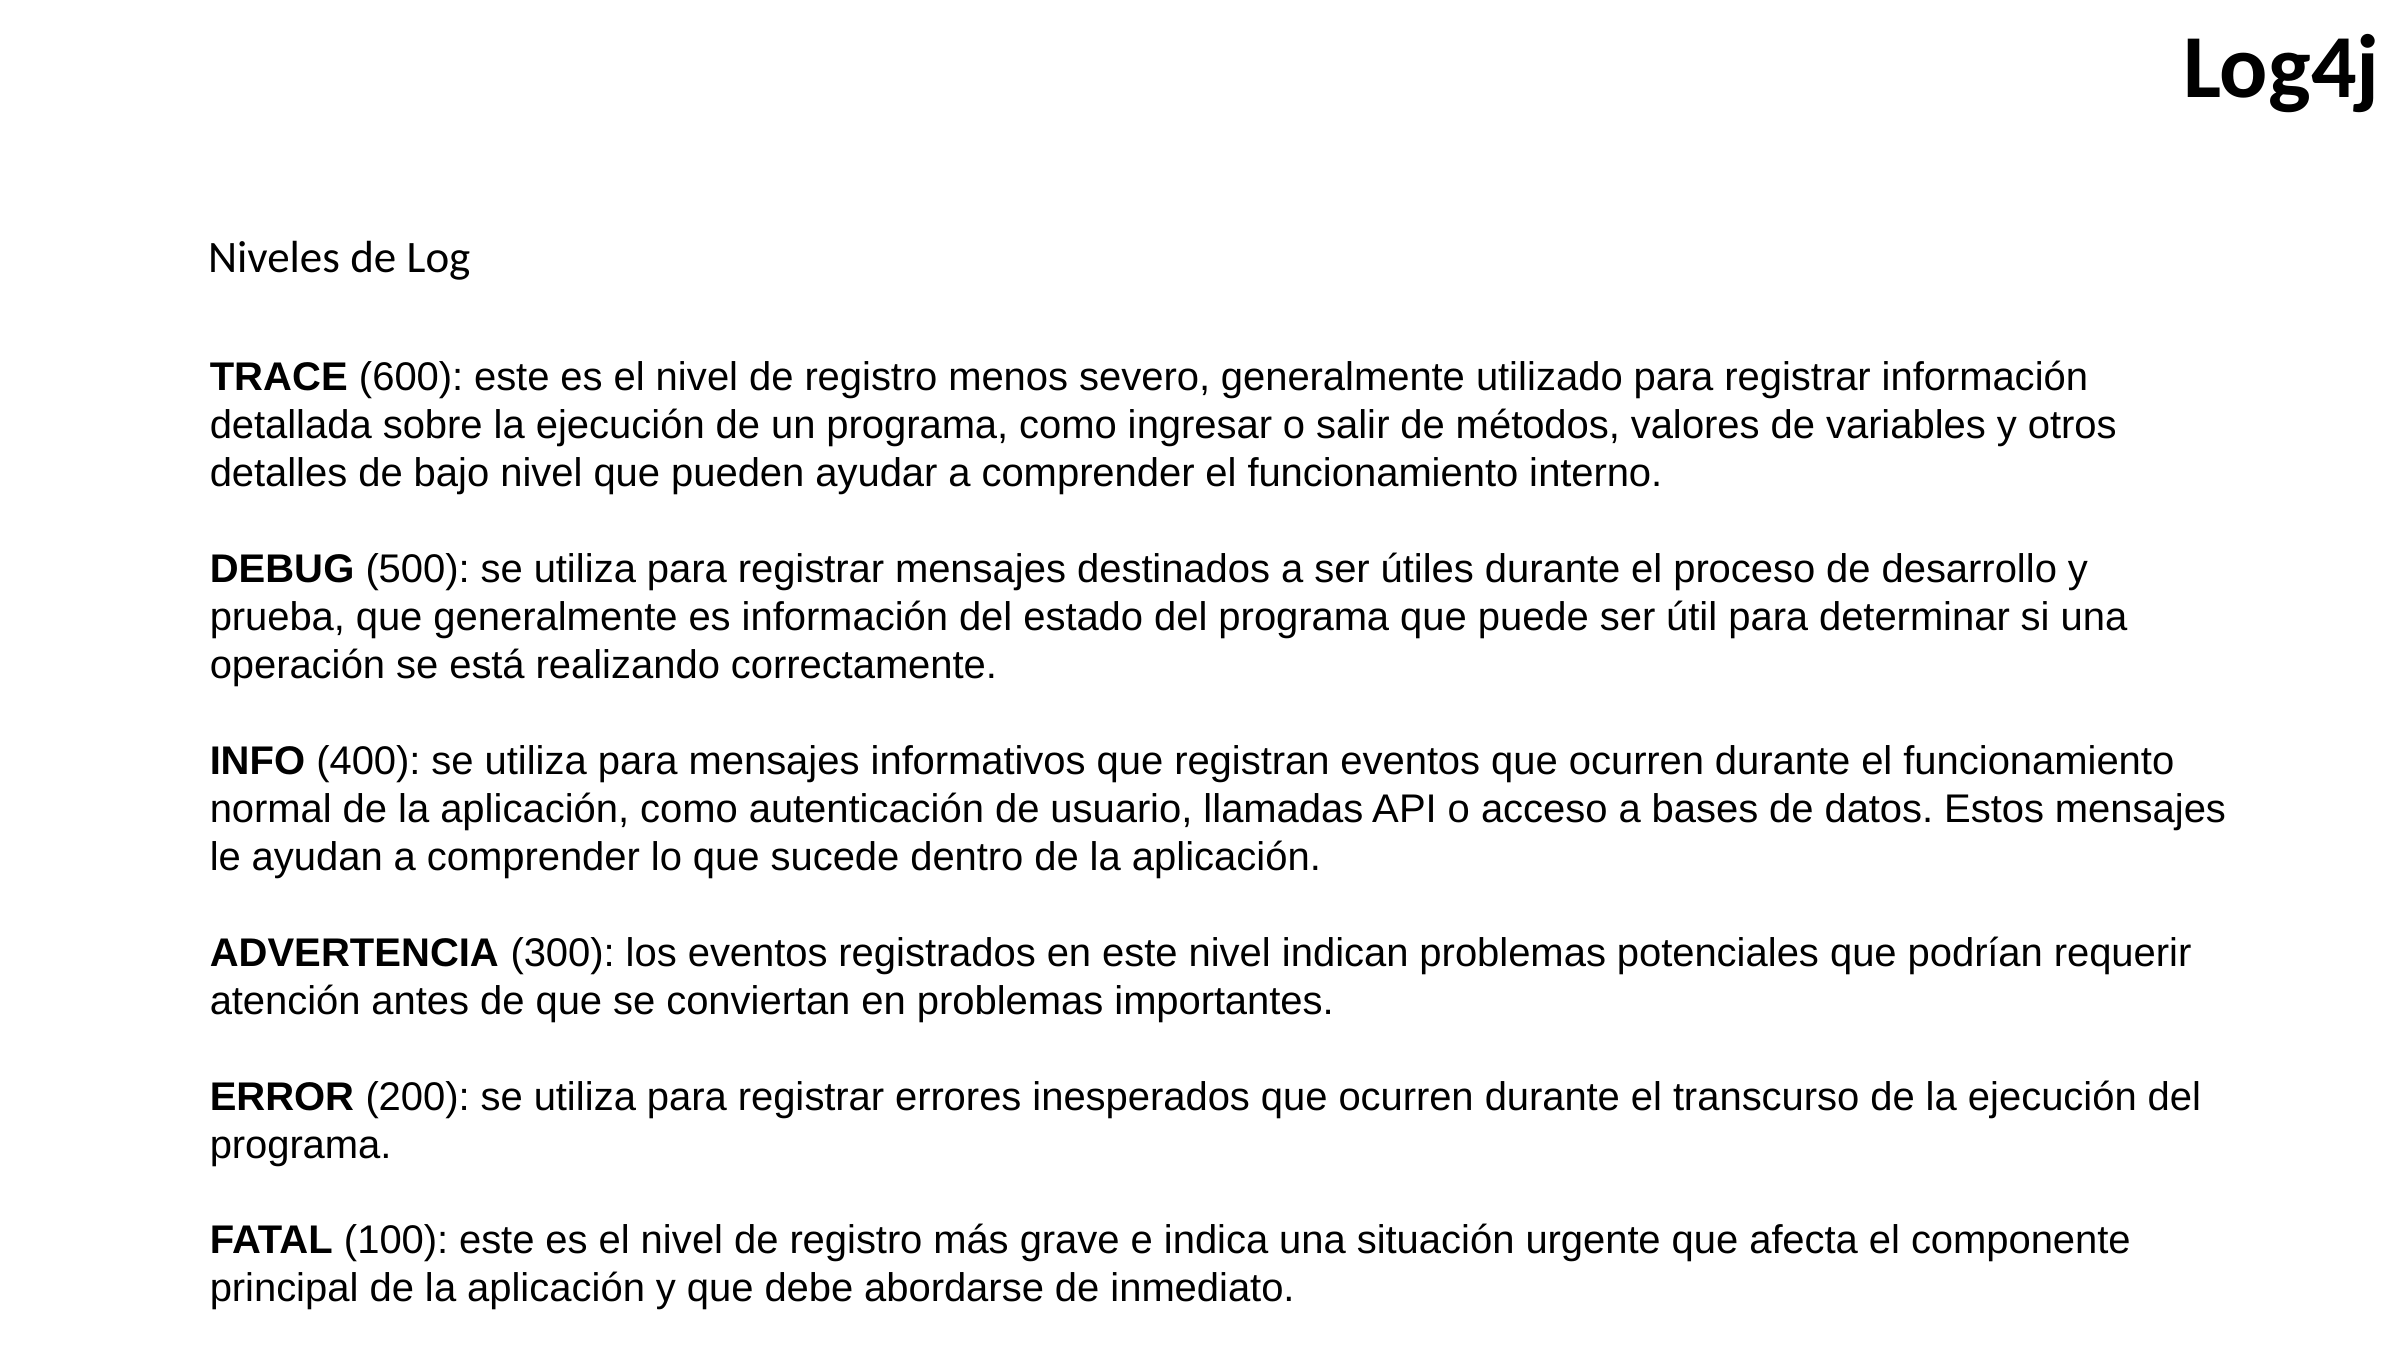

Log4j
Niveles de Log
TRACE (600): este es el nivel de registro menos severo, generalmente utilizado para registrar información detallada sobre la ejecución de un programa, como ingresar o salir de métodos, valores de variables y otros detalles de bajo nivel que pueden ayudar a comprender el funcionamiento interno.

DEBUG (500): se utiliza para registrar mensajes destinados a ser útiles durante el proceso de desarrollo y prueba, que generalmente es información del estado del programa que puede ser útil para determinar si una operación se está realizando correctamente.

INFO (400): se utiliza para mensajes informativos que registran eventos que ocurren durante el funcionamiento normal de la aplicación, como autenticación de usuario, llamadas API o acceso a bases de datos. Estos mensajes le ayudan a comprender lo que sucede dentro de la aplicación.

ADVERTENCIA (300): los eventos registrados en este nivel indican problemas potenciales que podrían requerir atención antes de que se conviertan en problemas importantes.

ERROR (200): se utiliza para registrar errores inesperados que ocurren durante el transcurso de la ejecución del programa.

FATAL (100): este es el nivel de registro más grave e indica una situación urgente que afecta el componente principal de la aplicación y que debe abordarse de inmediato.